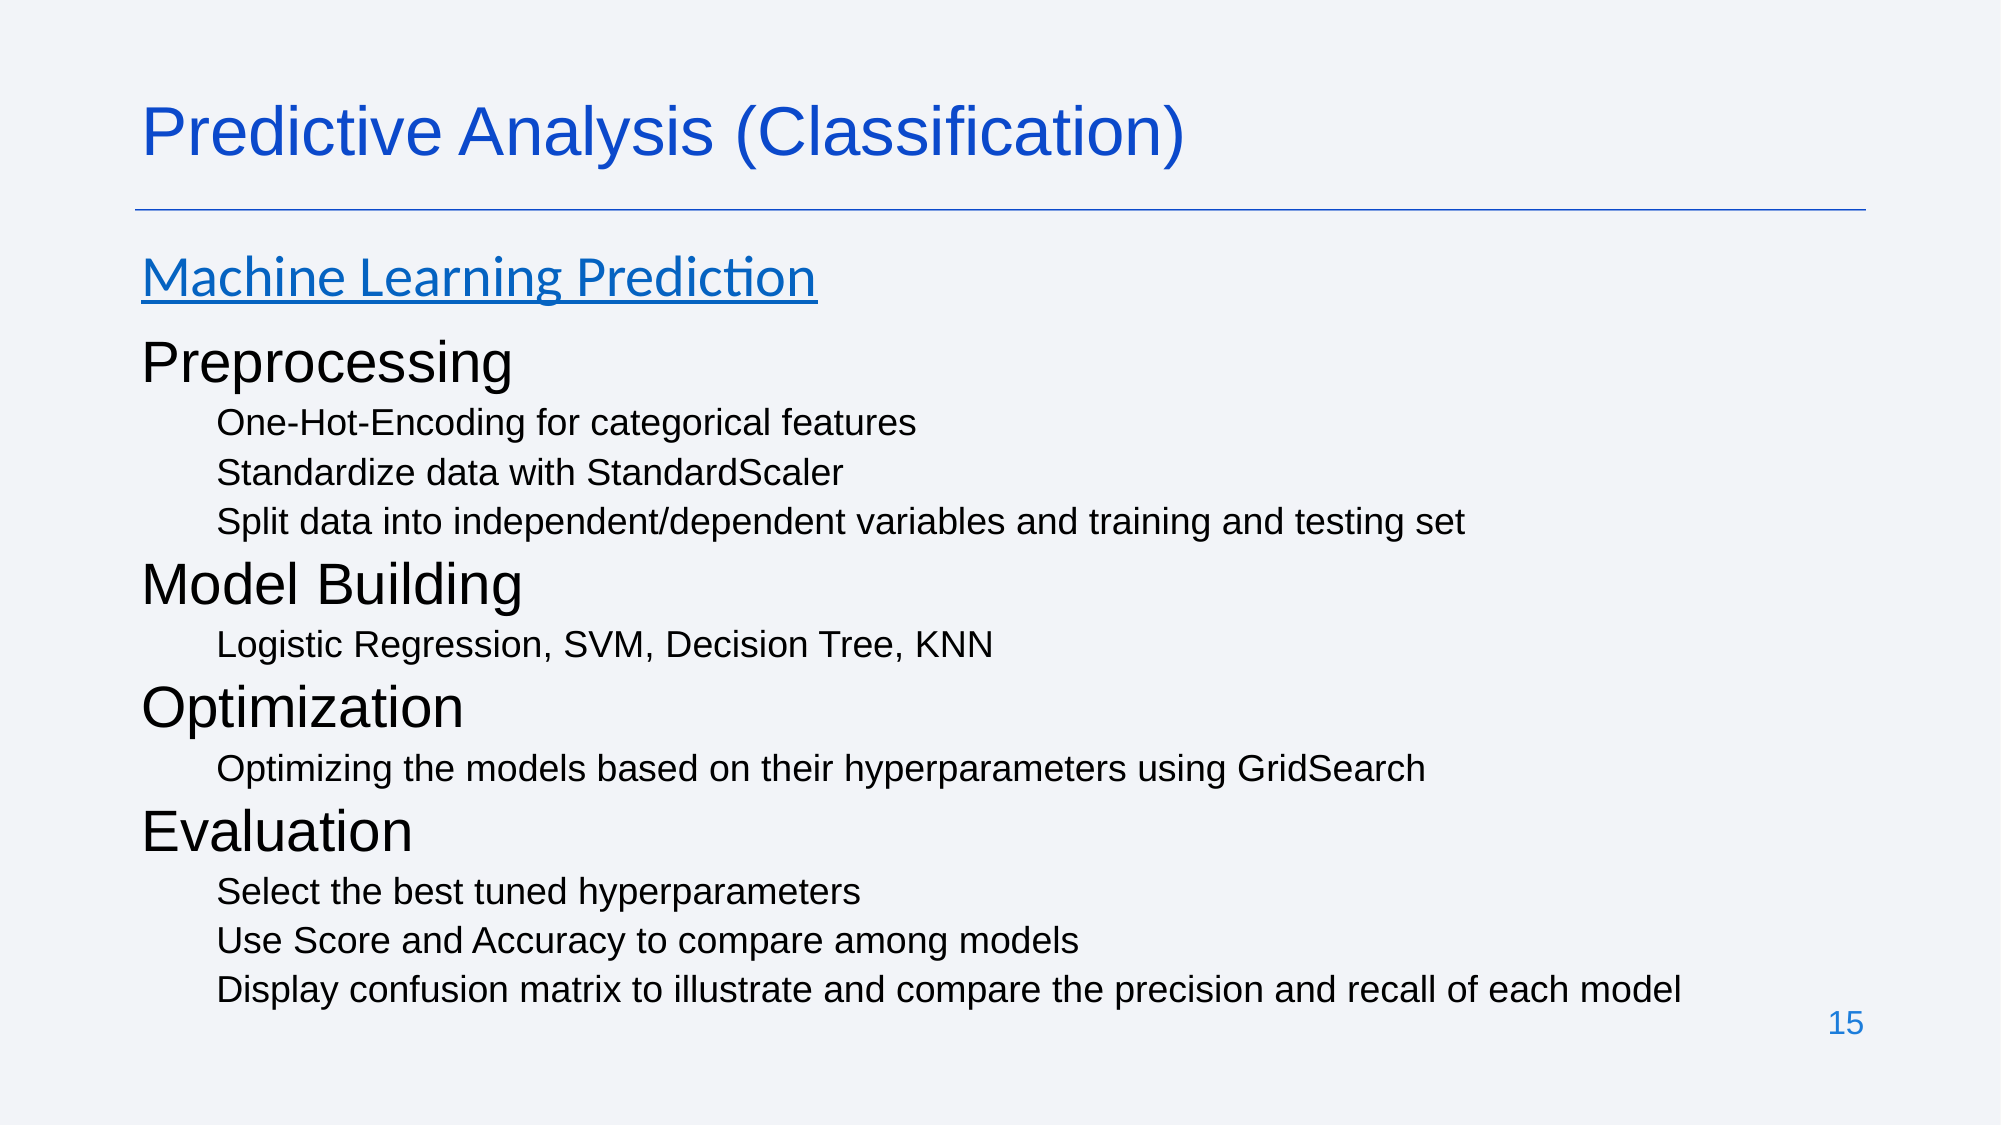

Predictive Analysis (Classification)
Machine Learning Prediction
Preprocessing
One-Hot-Encoding for categorical features
Standardize data with StandardScaler
Split data into independent/dependent variables and training and testing set
Model Building
Logistic Regression, SVM, Decision Tree, KNN
Optimization
Optimizing the models based on their hyperparameters using GridSearch
Evaluation
Select the best tuned hyperparameters
Use Score and Accuracy to compare among models
Display confusion matrix to illustrate and compare the precision and recall of each model

15